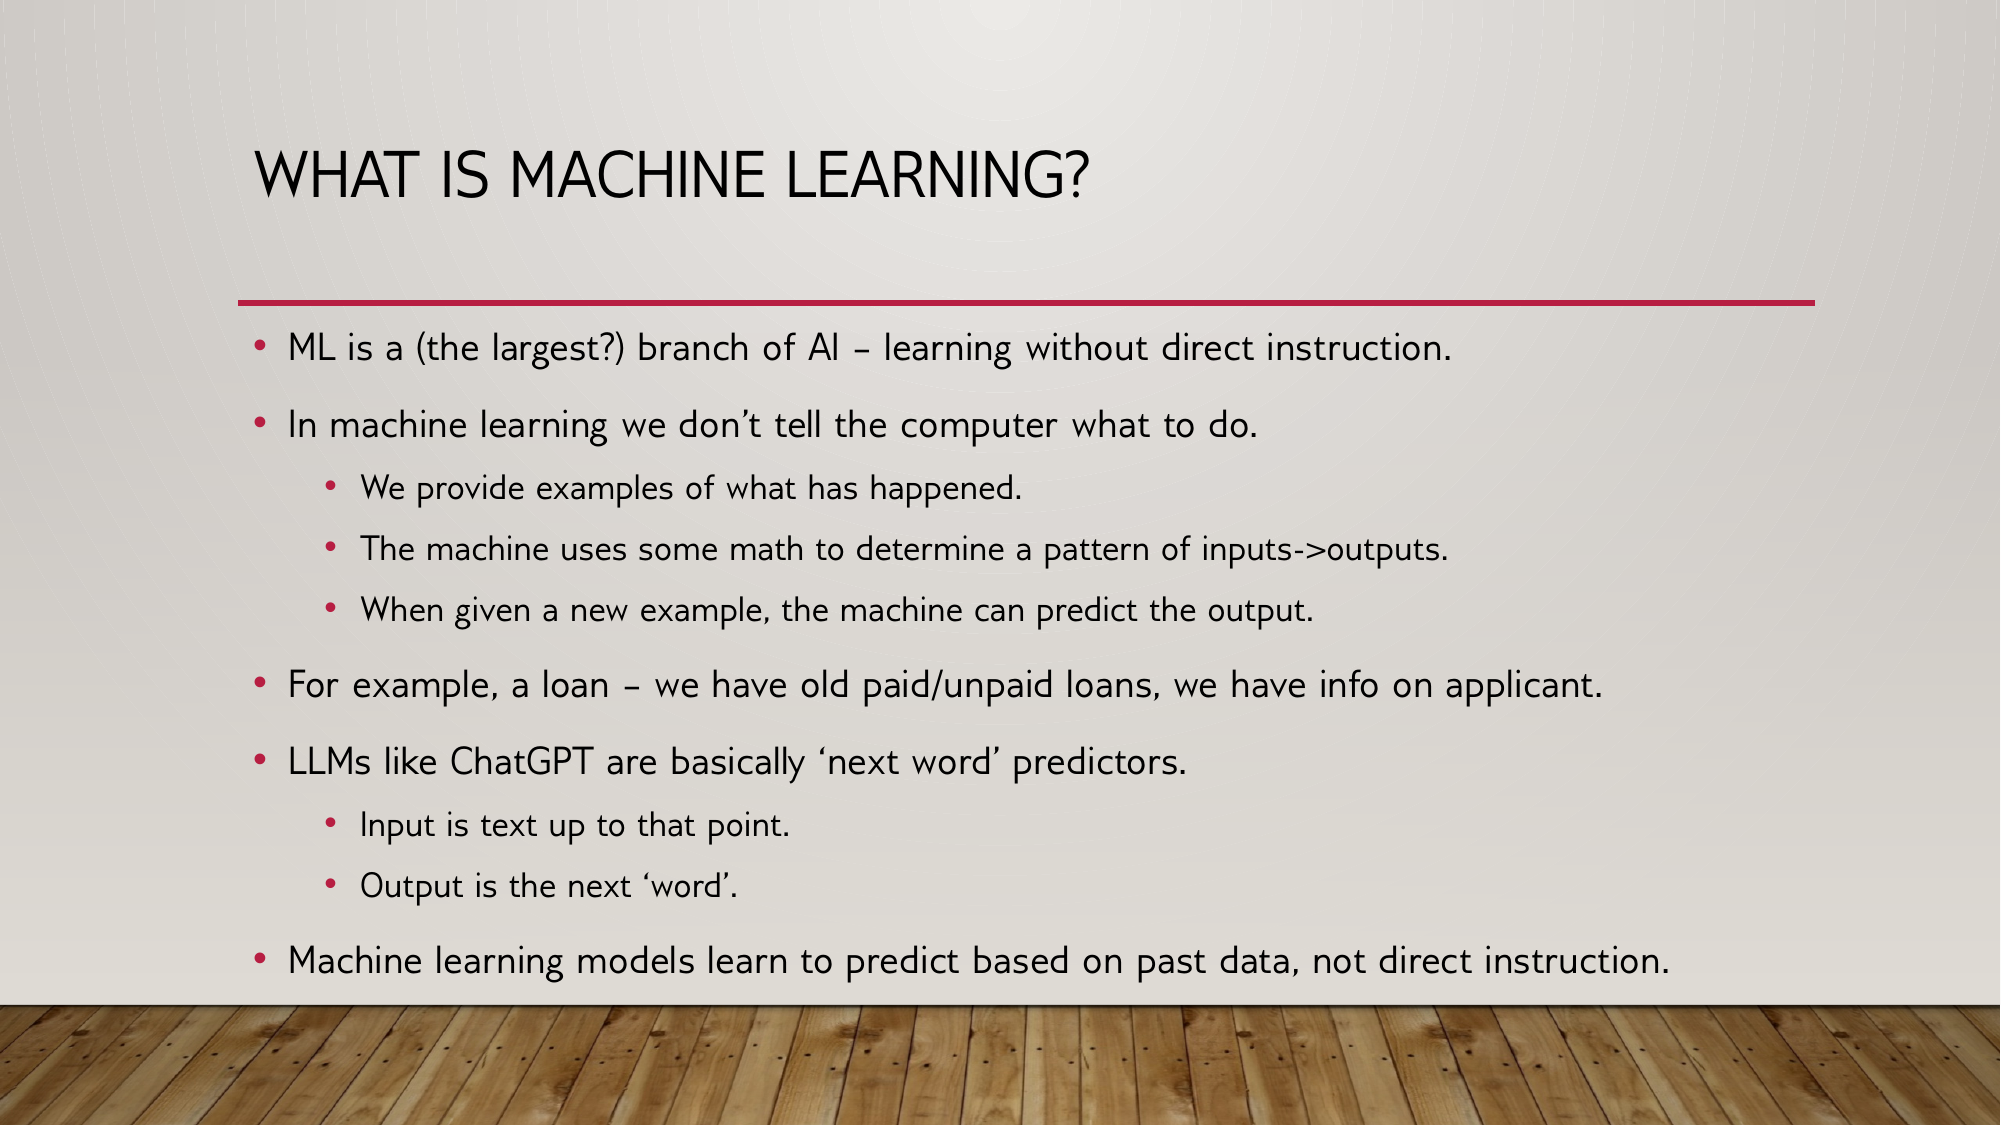

# What is Machine Learning?
ML is a (the largest?) branch of AI – learning without direct instruction.
In machine learning we don’t tell the computer what to do.
We provide examples of what has happened.
The machine uses some math to determine a pattern of inputs->outputs.
When given a new example, the machine can predict the output.
For example, a loan – we have old paid/unpaid loans, we have info on applicant.
LLMs like ChatGPT are basically ‘next word’ predictors.
Input is text up to that point.
Output is the next ‘word’.
Machine learning models learn to predict based on past data, not direct instruction.